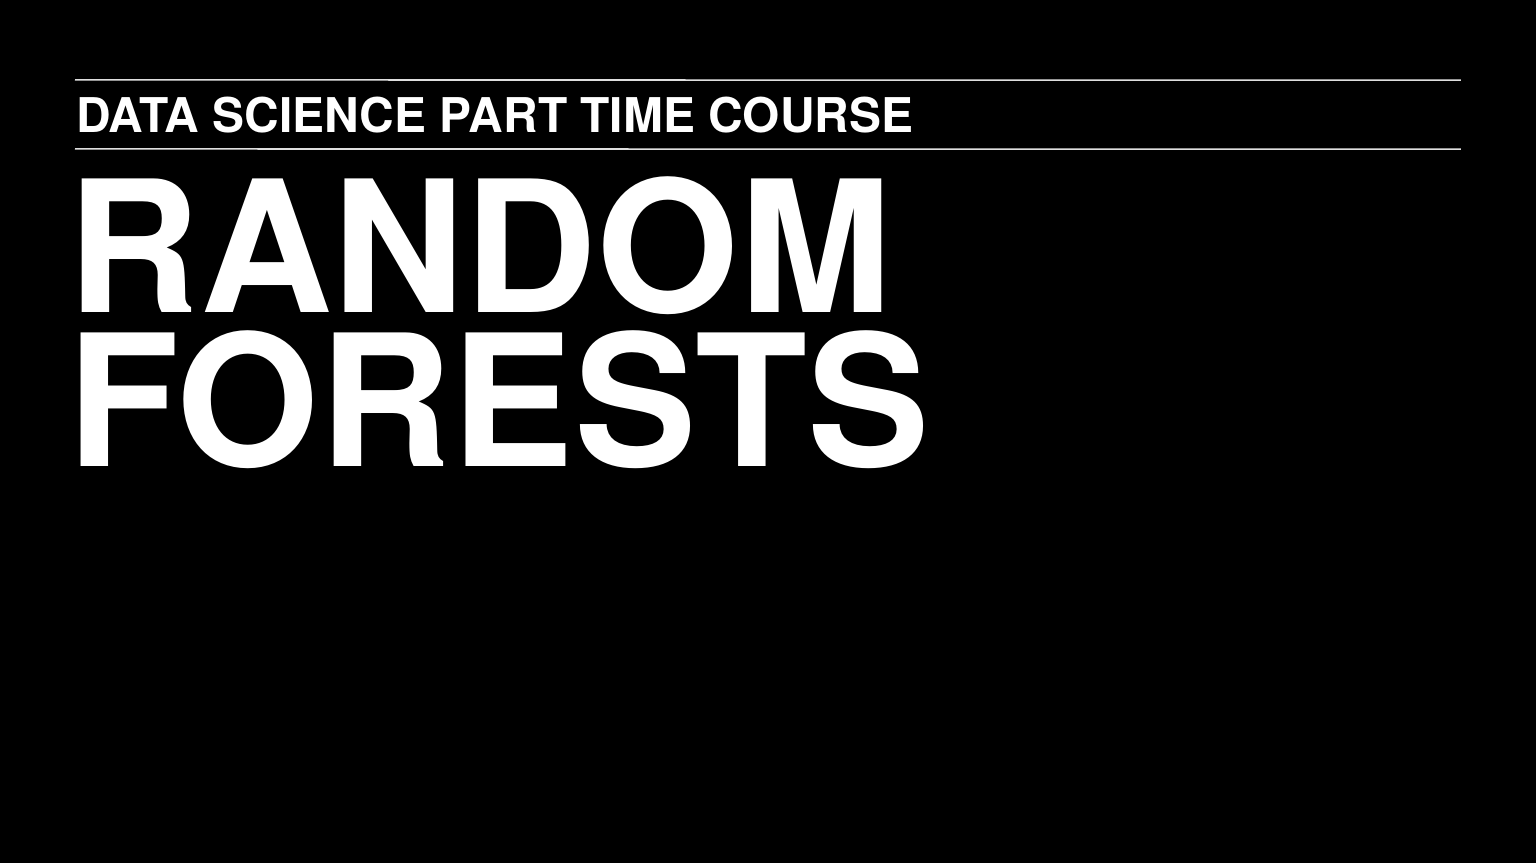

DATA SCIENCE PART TIME COURSE

RANDOM FORESTS